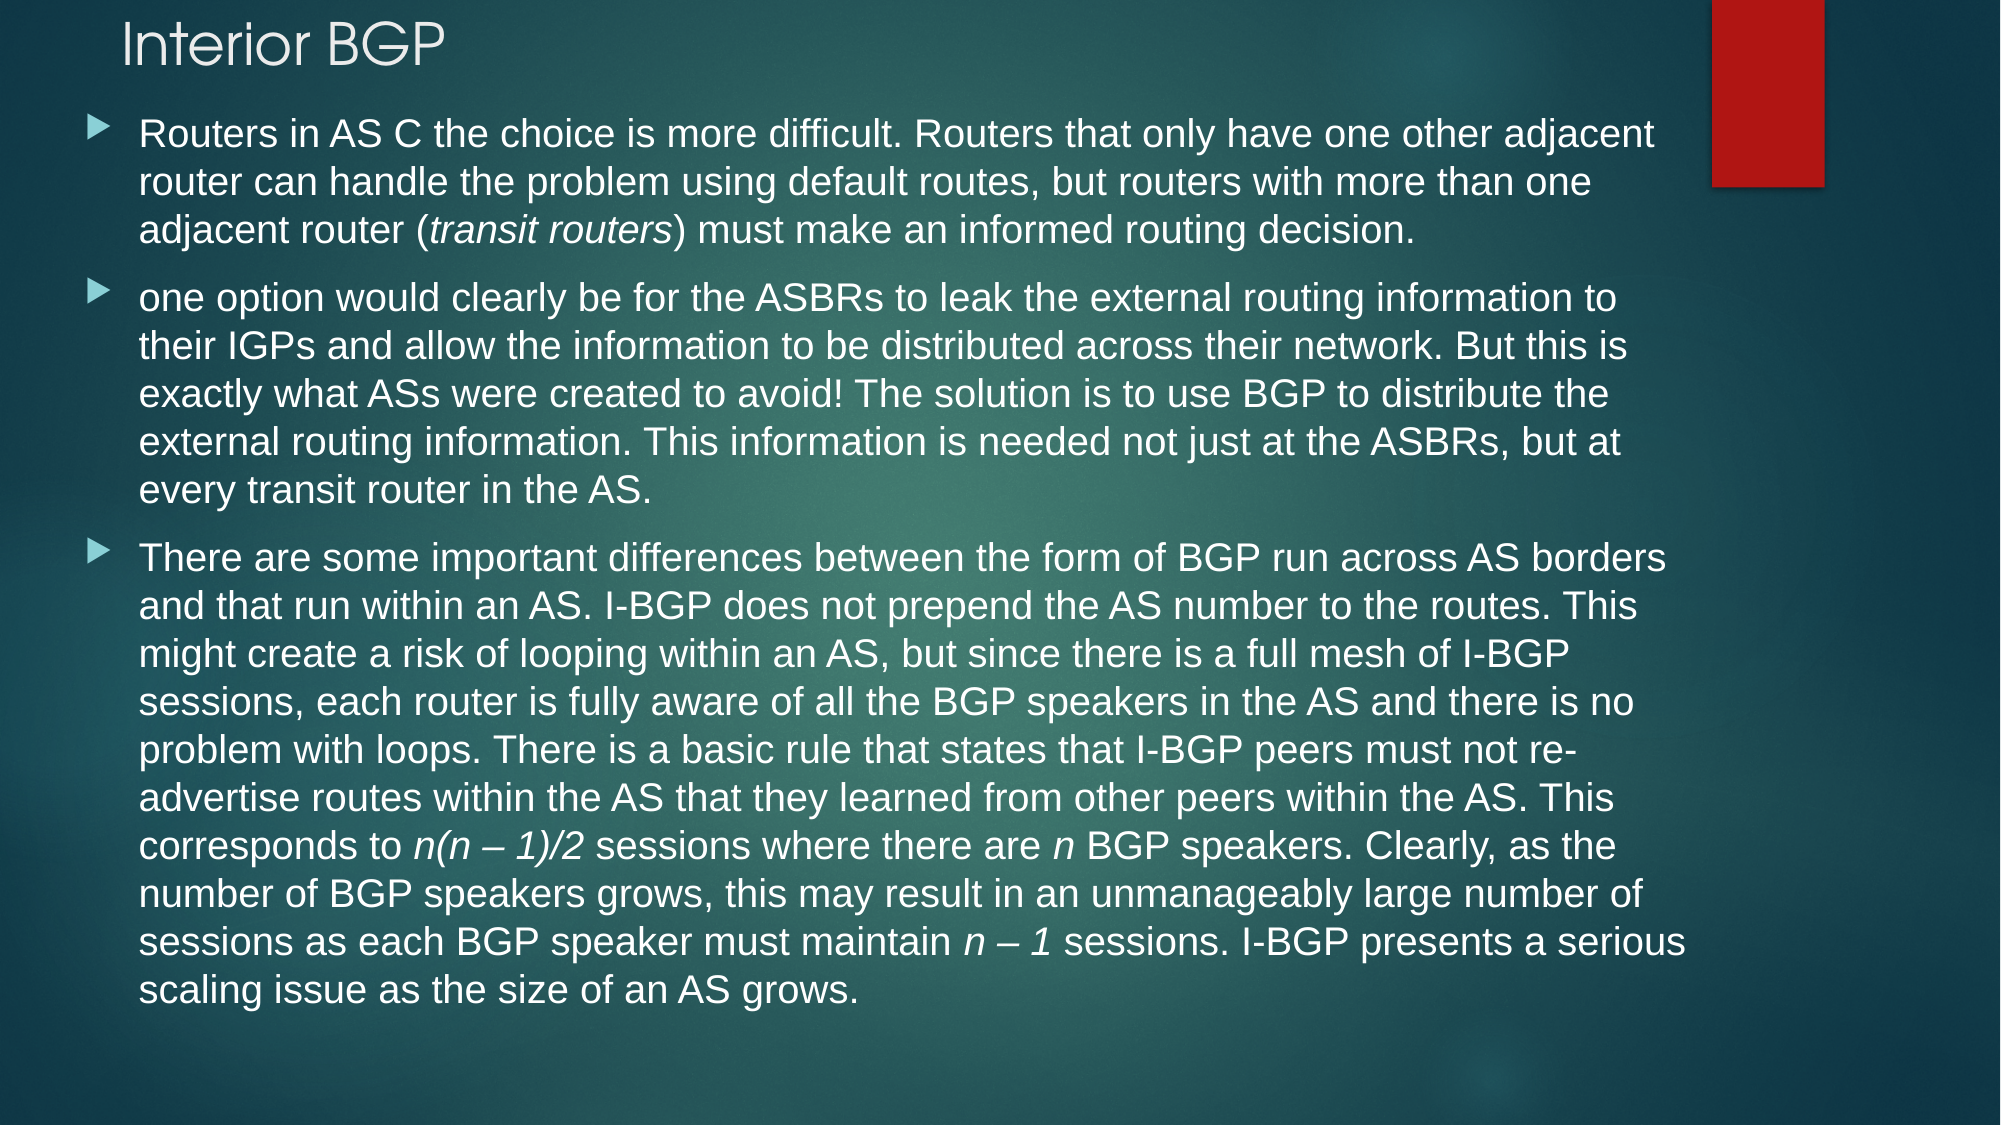

# Interior BGP
Routers in AS C the choice is more difficult. Routers that only have one other adjacent router can handle the problem using default routes, but routers with more than one adjacent router (transit routers) must make an informed routing decision.
one option would clearly be for the ASBRs to leak the external routing information to their IGPs and allow the information to be distributed across their network. But this is exactly what ASs were created to avoid! The solution is to use BGP to distribute the external routing information. This information is needed not just at the ASBRs, but at every transit router in the AS.
There are some important differences between the form of BGP run across AS borders and that run within an AS. I-BGP does not prepend the AS number to the routes. This might create a risk of looping within an AS, but since there is a full mesh of I-BGP sessions, each router is fully aware of all the BGP speakers in the AS and there is no problem with loops. There is a basic rule that states that I-BGP peers must not re-advertise routes within the AS that they learned from other peers within the AS. This corresponds to n(n – 1)/2 sessions where there are n BGP speakers. Clearly, as the number of BGP speakers grows, this may result in an unmanageably large number of sessions as each BGP speaker must maintain n – 1 sessions. I-BGP presents a serious scaling issue as the size of an AS grows.